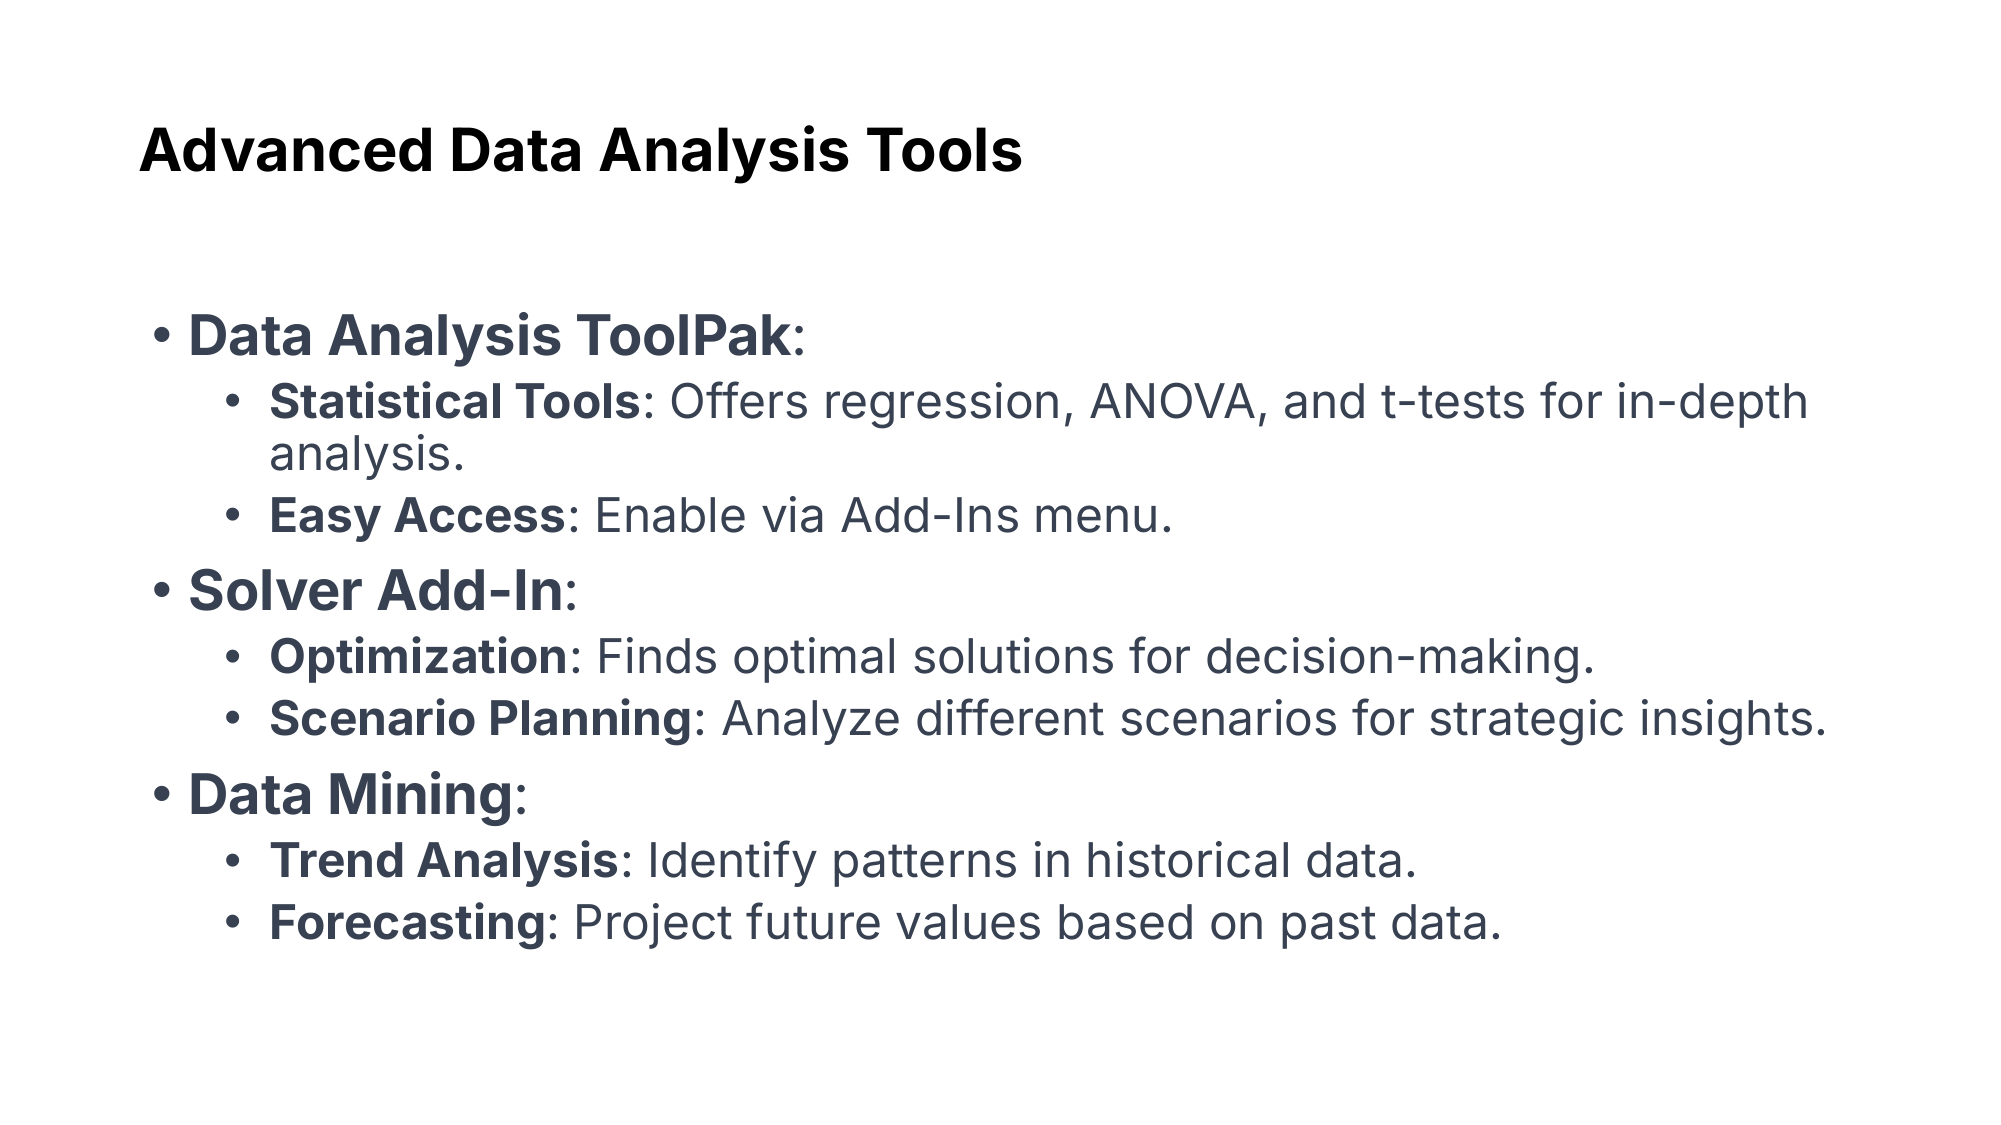

# Advanced Data Analysis Tools
Data Analysis ToolPak:
Statistical Tools: Offers regression, ANOVA, and t-tests for in-depth analysis.
Easy Access: Enable via Add-Ins menu.
Solver Add-In:
Optimization: Finds optimal solutions for decision-making.
Scenario Planning: Analyze different scenarios for strategic insights.
Data Mining:
Trend Analysis: Identify patterns in historical data.
Forecasting: Project future values based on past data.